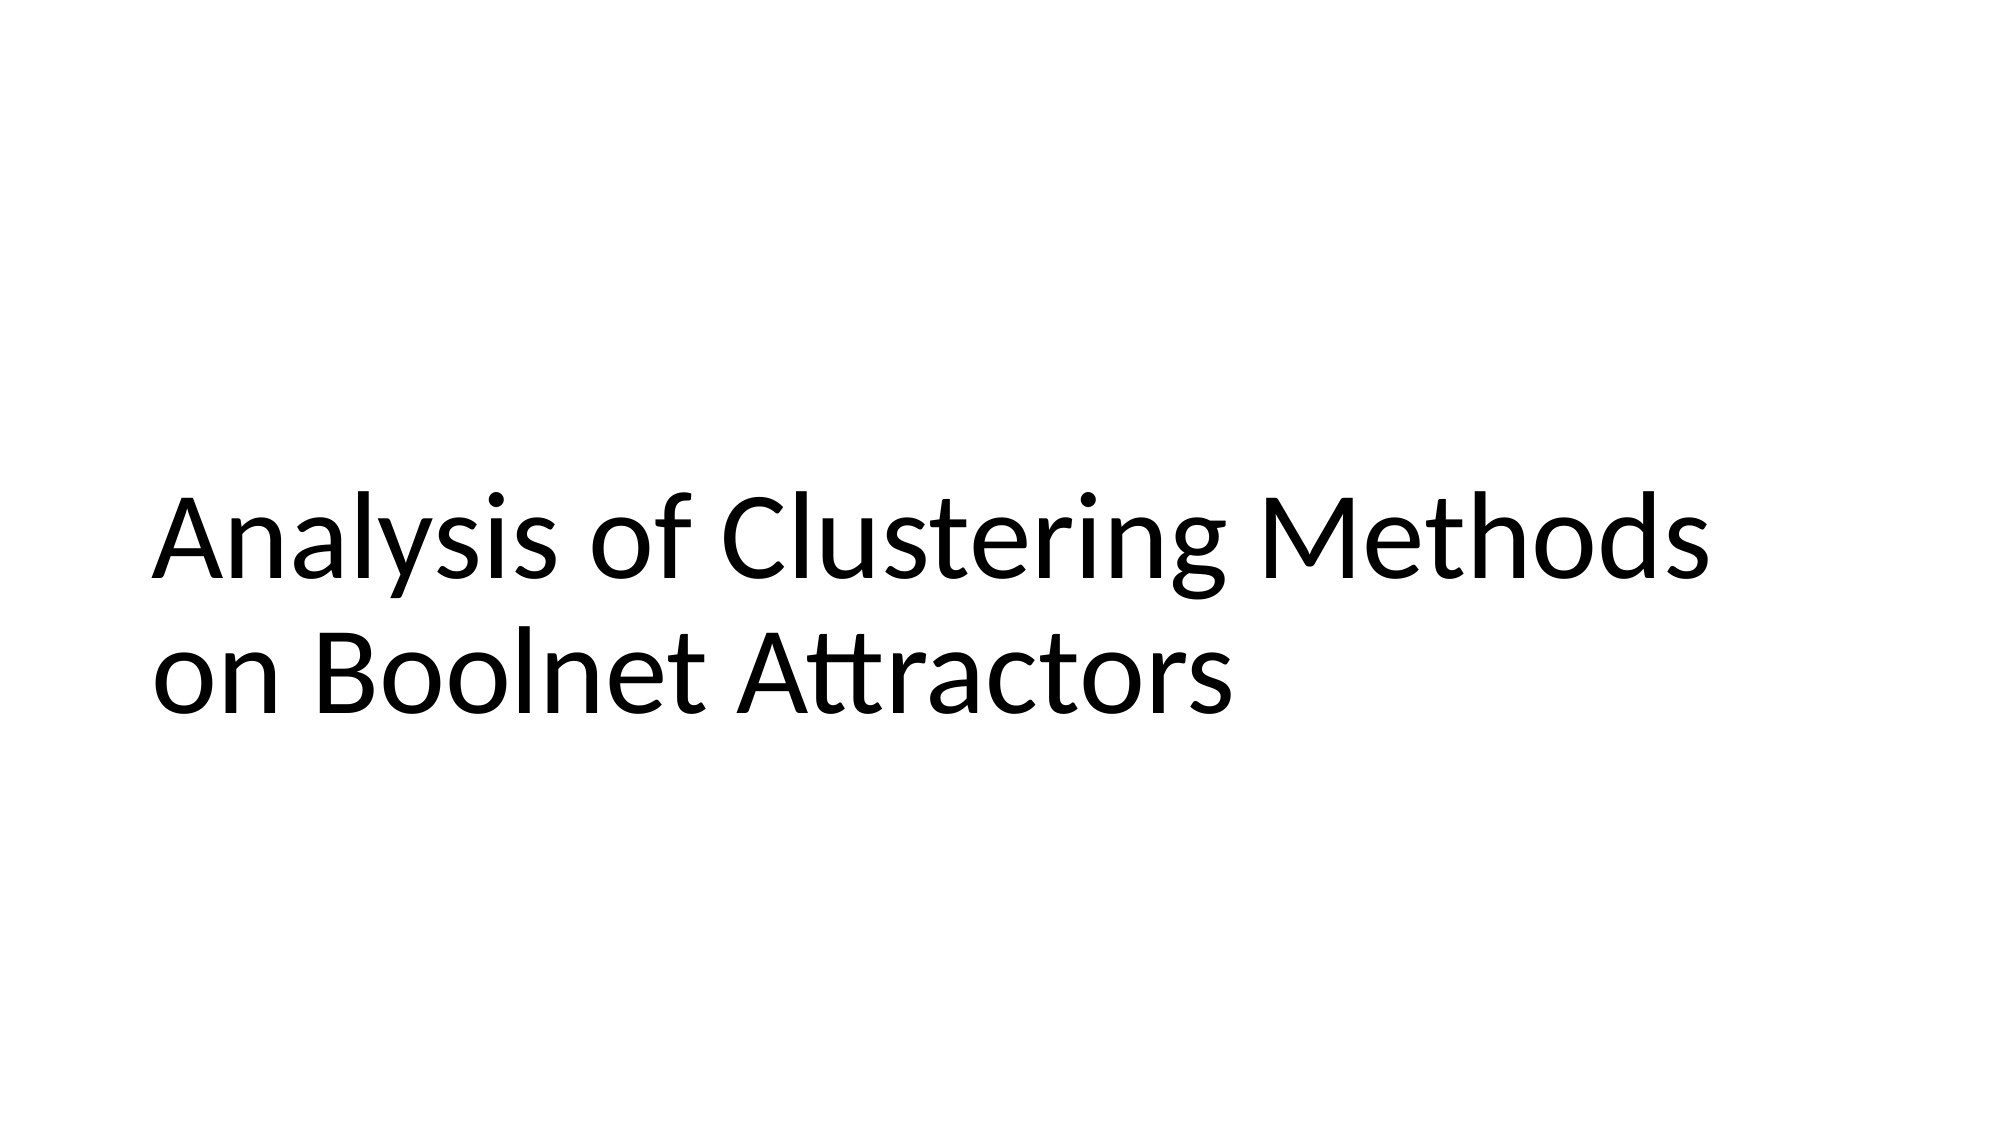

# Analysis of Clustering Methods on Boolnet Attractors